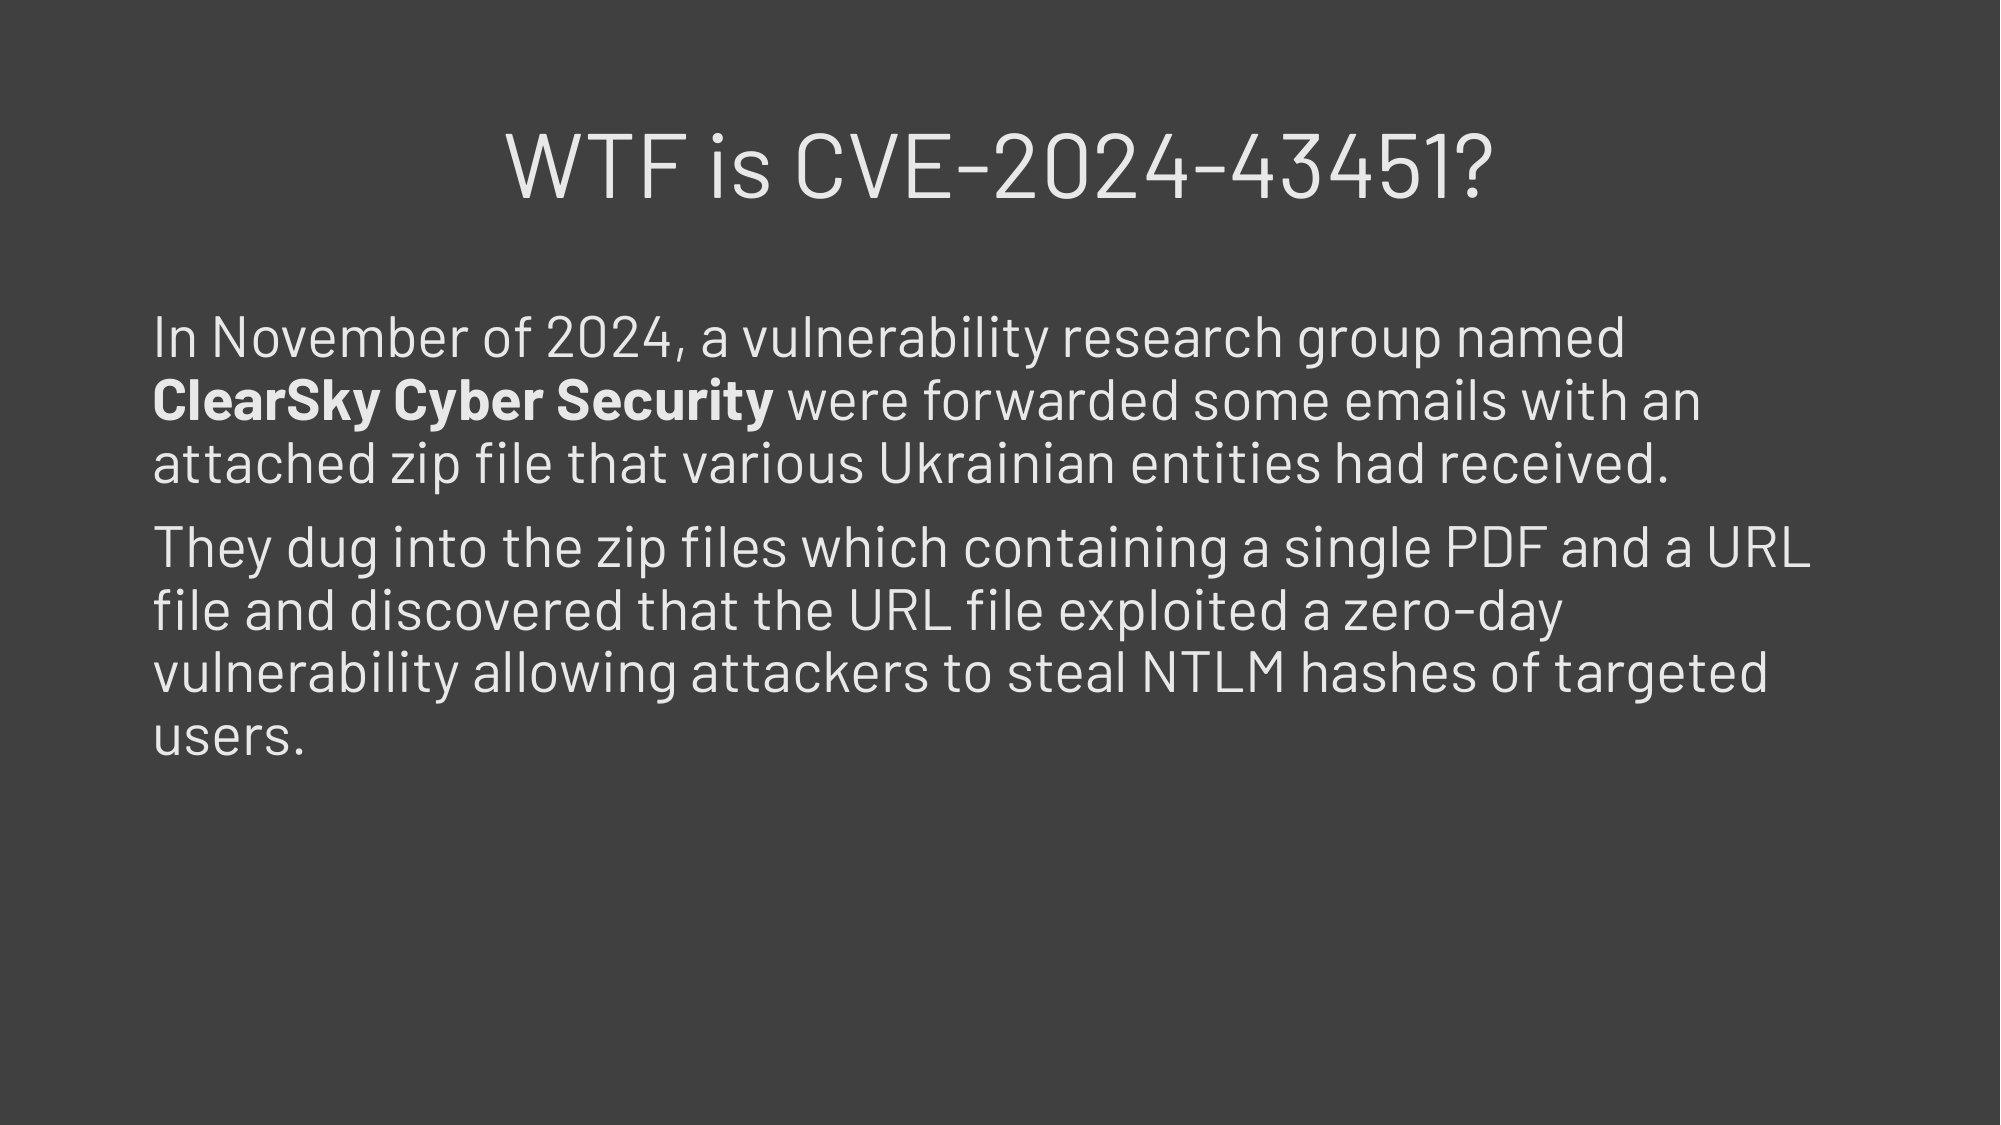

# WTF is CVE-2024-43451?
In November of 2024, a vulnerability research group named ClearSky Cyber Security were forwarded some emails with an attached zip file that various Ukrainian entities had received.
They dug into the zip files which containing a single PDF and a URL file and discovered that the URL file exploited a zero-day vulnerability allowing attackers to steal NTLM hashes of targeted users.